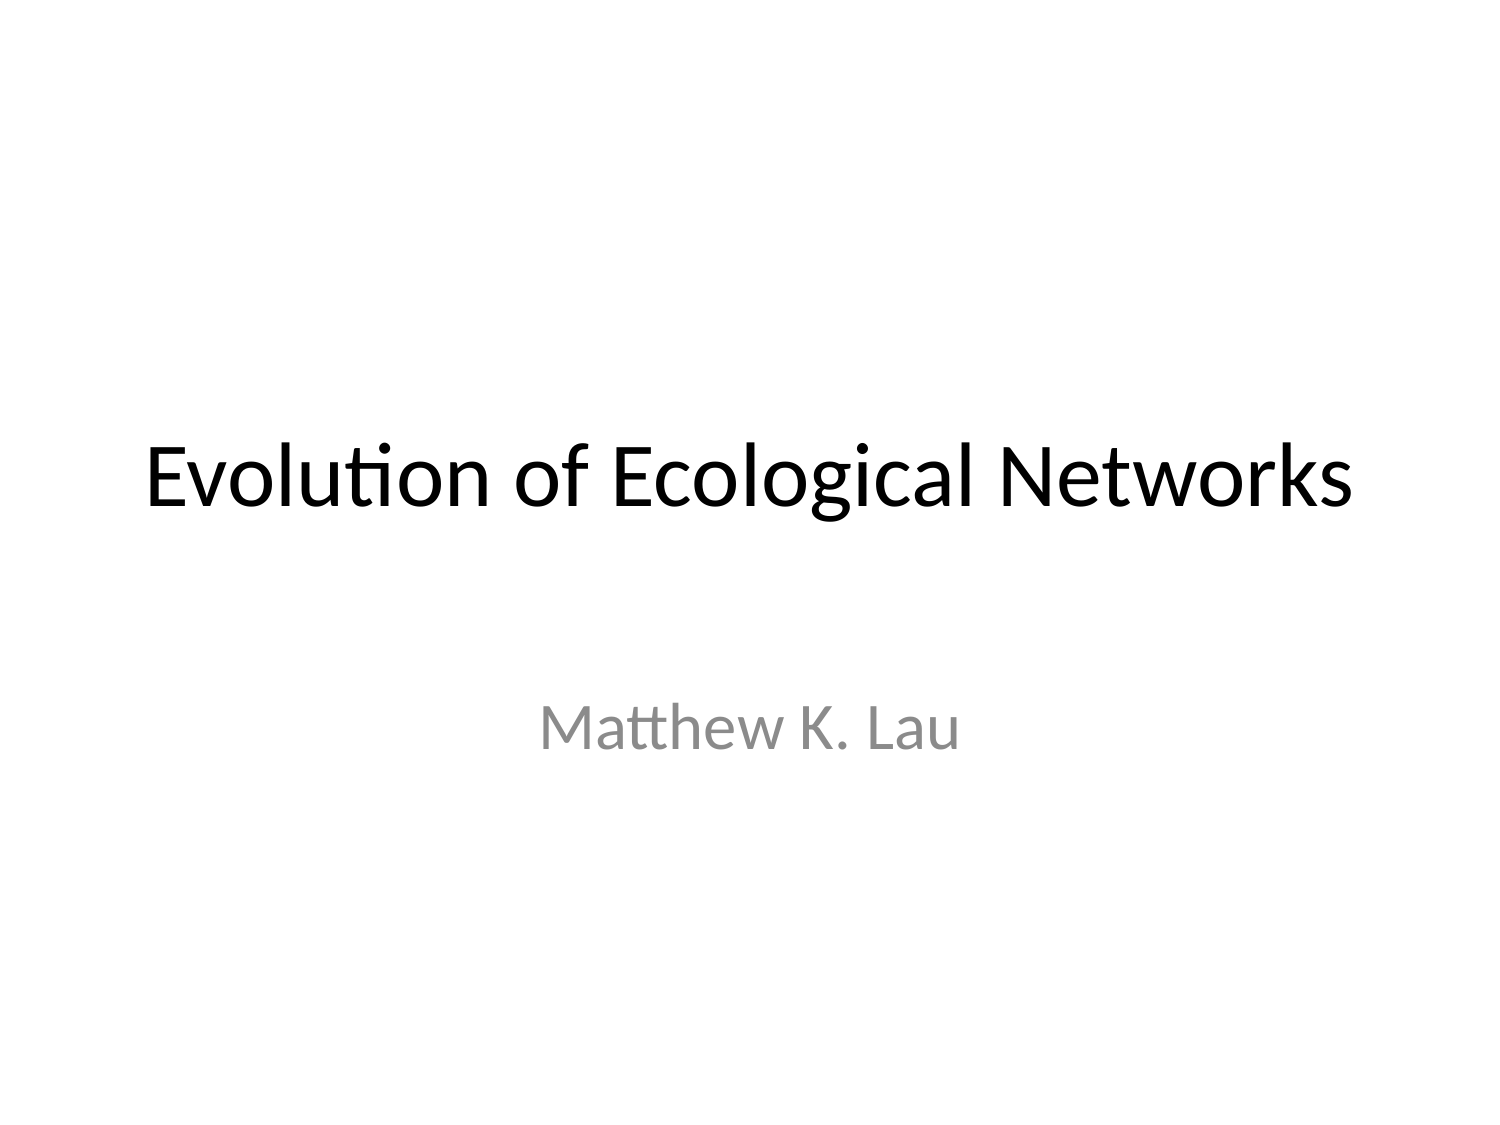

# Evolution of Ecological Networks
Matthew K. Lau